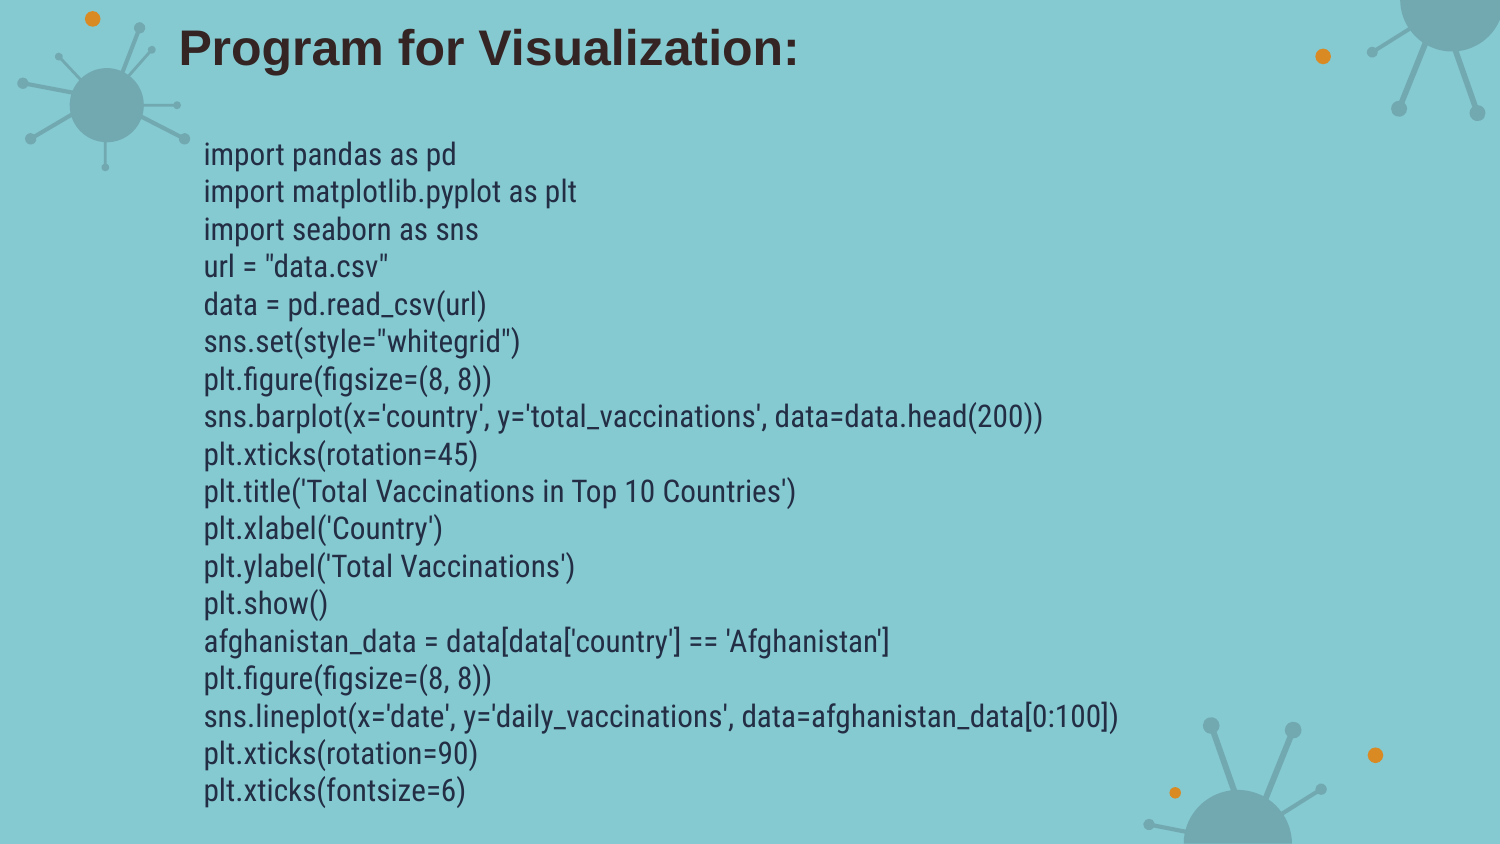

# Program for Visualization:
import pandas as pd
import matplotlib.pyplot as plt
import seaborn as sns
url = "data.csv"
data = pd.read_csv(url)
sns.set(style="whitegrid")
plt.figure(figsize=(8, 8))
sns.barplot(x='country', y='total_vaccinations', data=data.head(200))
plt.xticks(rotation=45)
plt.title('Total Vaccinations in Top 10 Countries')
plt.xlabel('Country')
plt.ylabel('Total Vaccinations')
plt.show()
afghanistan_data = data[data['country'] == 'Afghanistan']
plt.figure(figsize=(8, 8))
sns.lineplot(x='date', y='daily_vaccinations', data=afghanistan_data[0:100])
plt.xticks(rotation=90)
plt.xticks(fontsize=6)